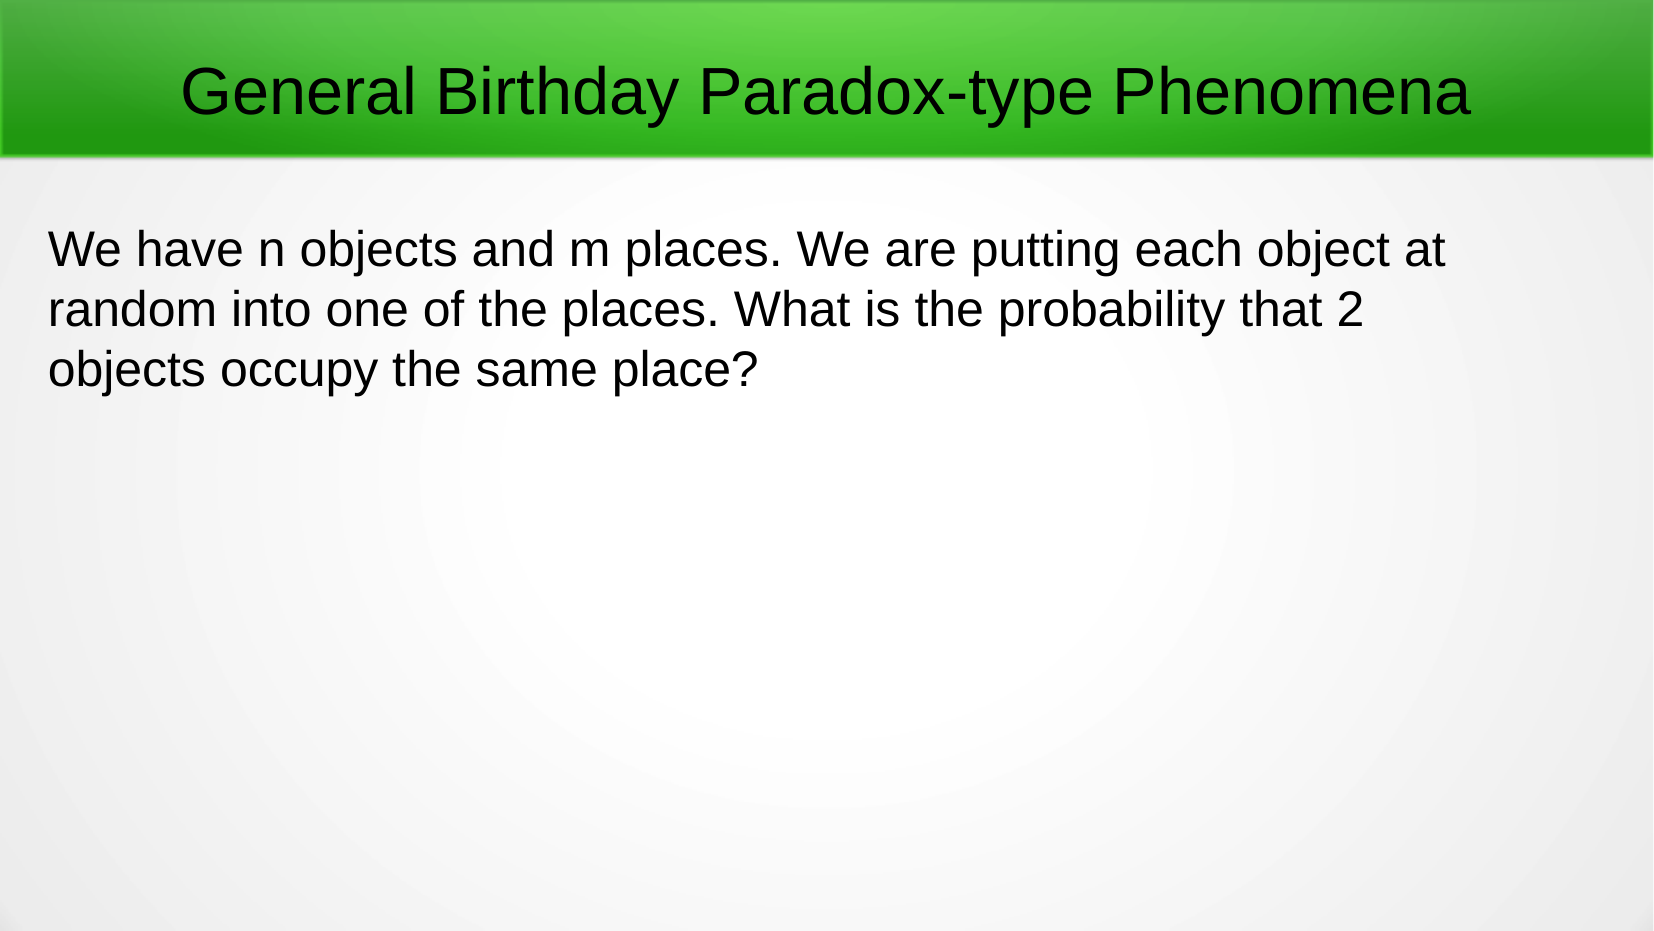

# General Birthday Paradox-type Phenomena
We have n objects and m places. We are putting each object at random into one of the places. What is the probability that 2 objects occupy the same place?